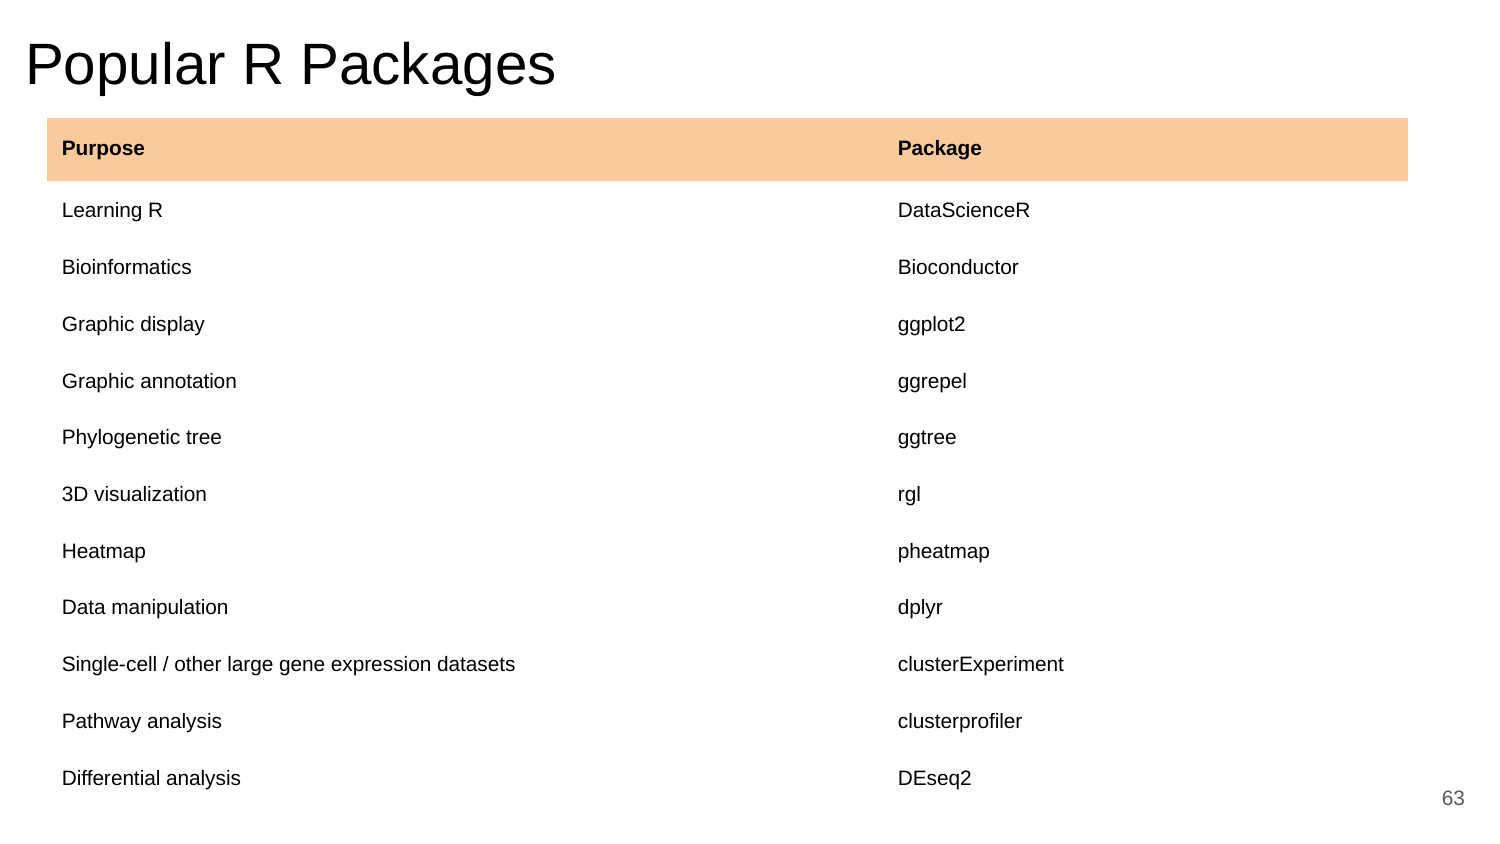

Popular R Packages
| Purpose | Package |
| --- | --- |
| Learning R | DataScienceR |
| Bioinformatics | Bioconductor |
| Graphic display | ggplot2 |
| Graphic annotation | ggrepel |
| Phylogenetic tree | ggtree |
| 3D visualization | rgl |
| Heatmap | pheatmap |
| Data manipulation | dplyr |
| Single-cell / other large gene expression datasets | clusterExperiment |
| Pathway analysis | clusterprofiler |
| Differential analysis | DEseq2 |
63